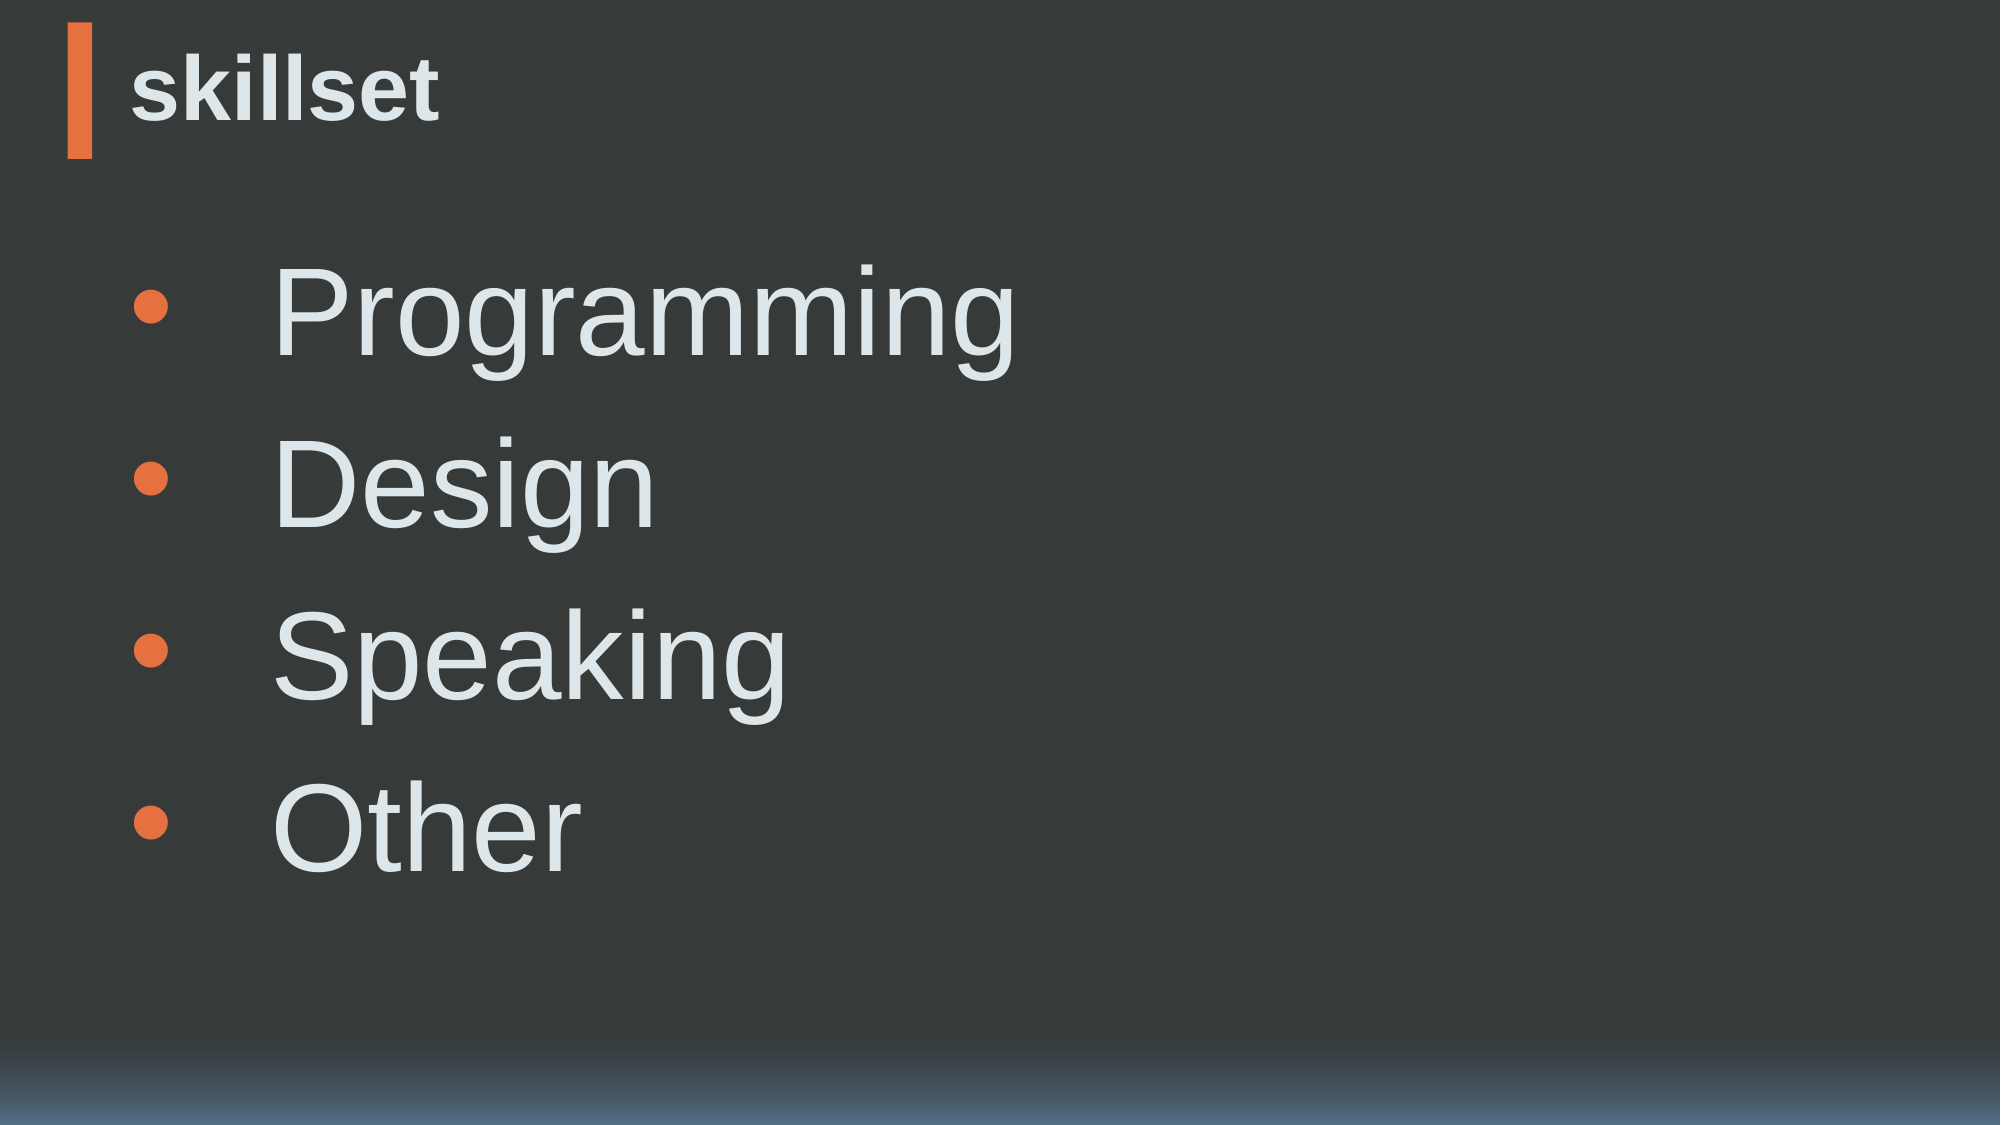

# skillset
intro
Programming
Design
skillset
Speaking
Other
I hope you…
at last